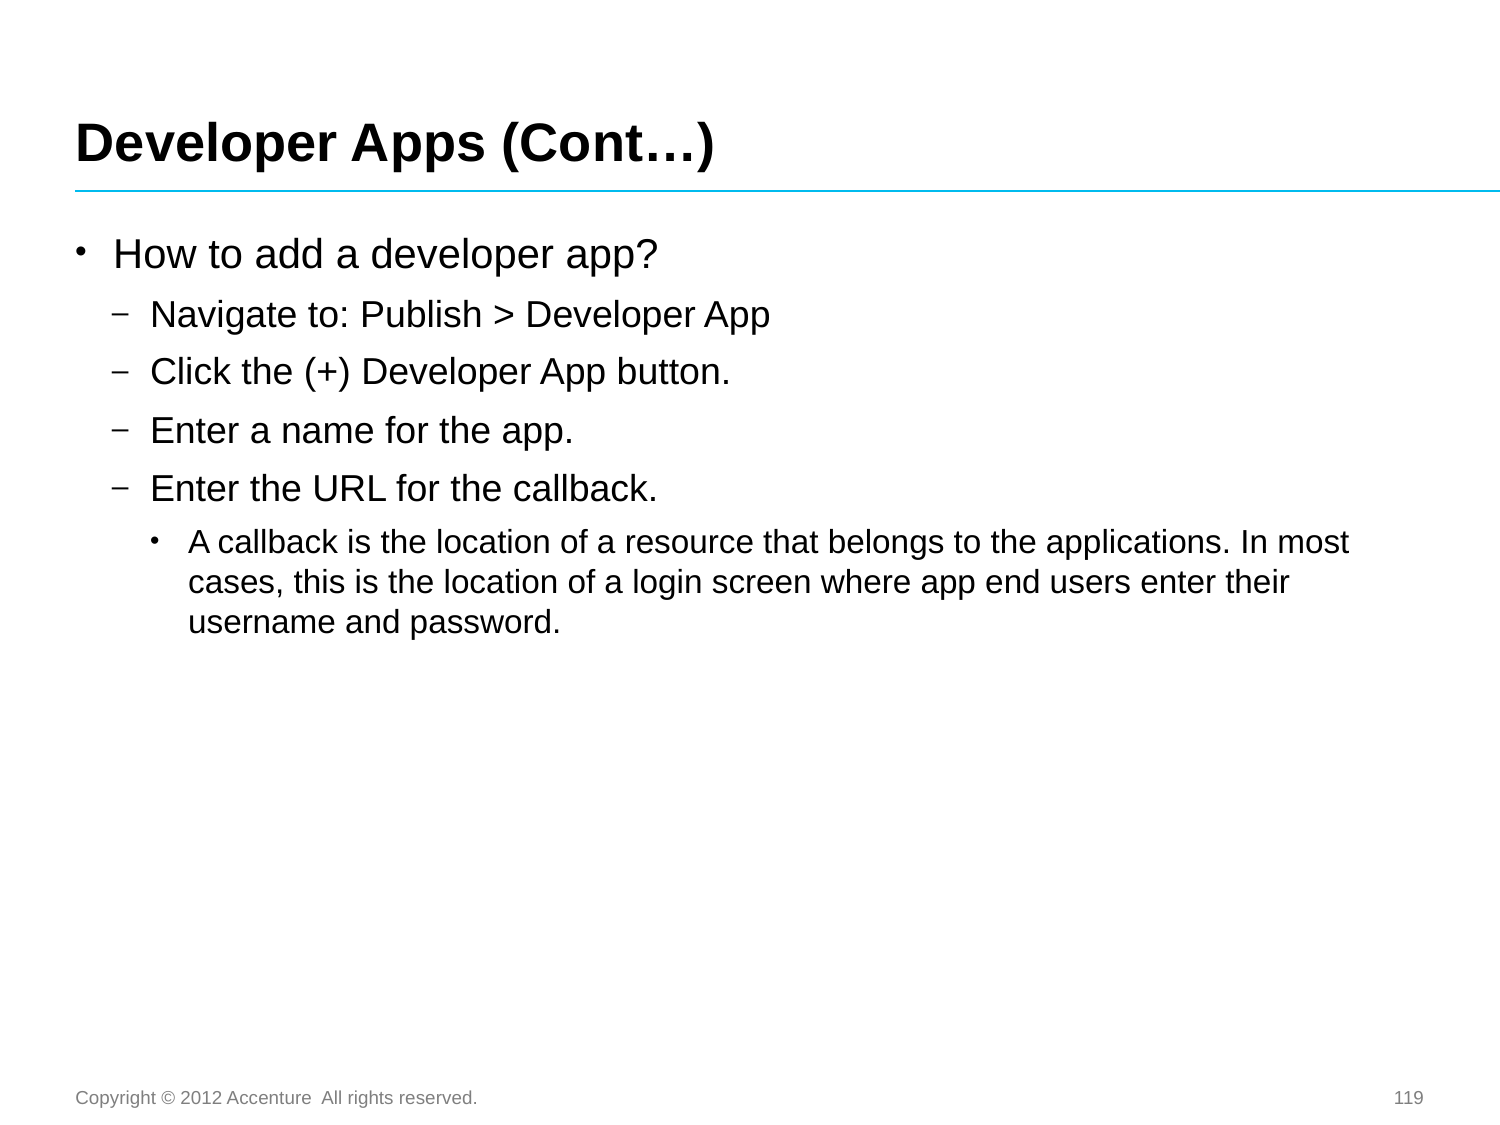

# Developer Apps (Cont…)
How to add a developer app?
Navigate to: Publish > Developer App
Click the (+) Developer App button.
Enter a name for the app.
Enter the URL for the callback.
A callback is the location of a resource that belongs to the applications. In most cases, this is the location of a login screen where app end users enter their username and password.